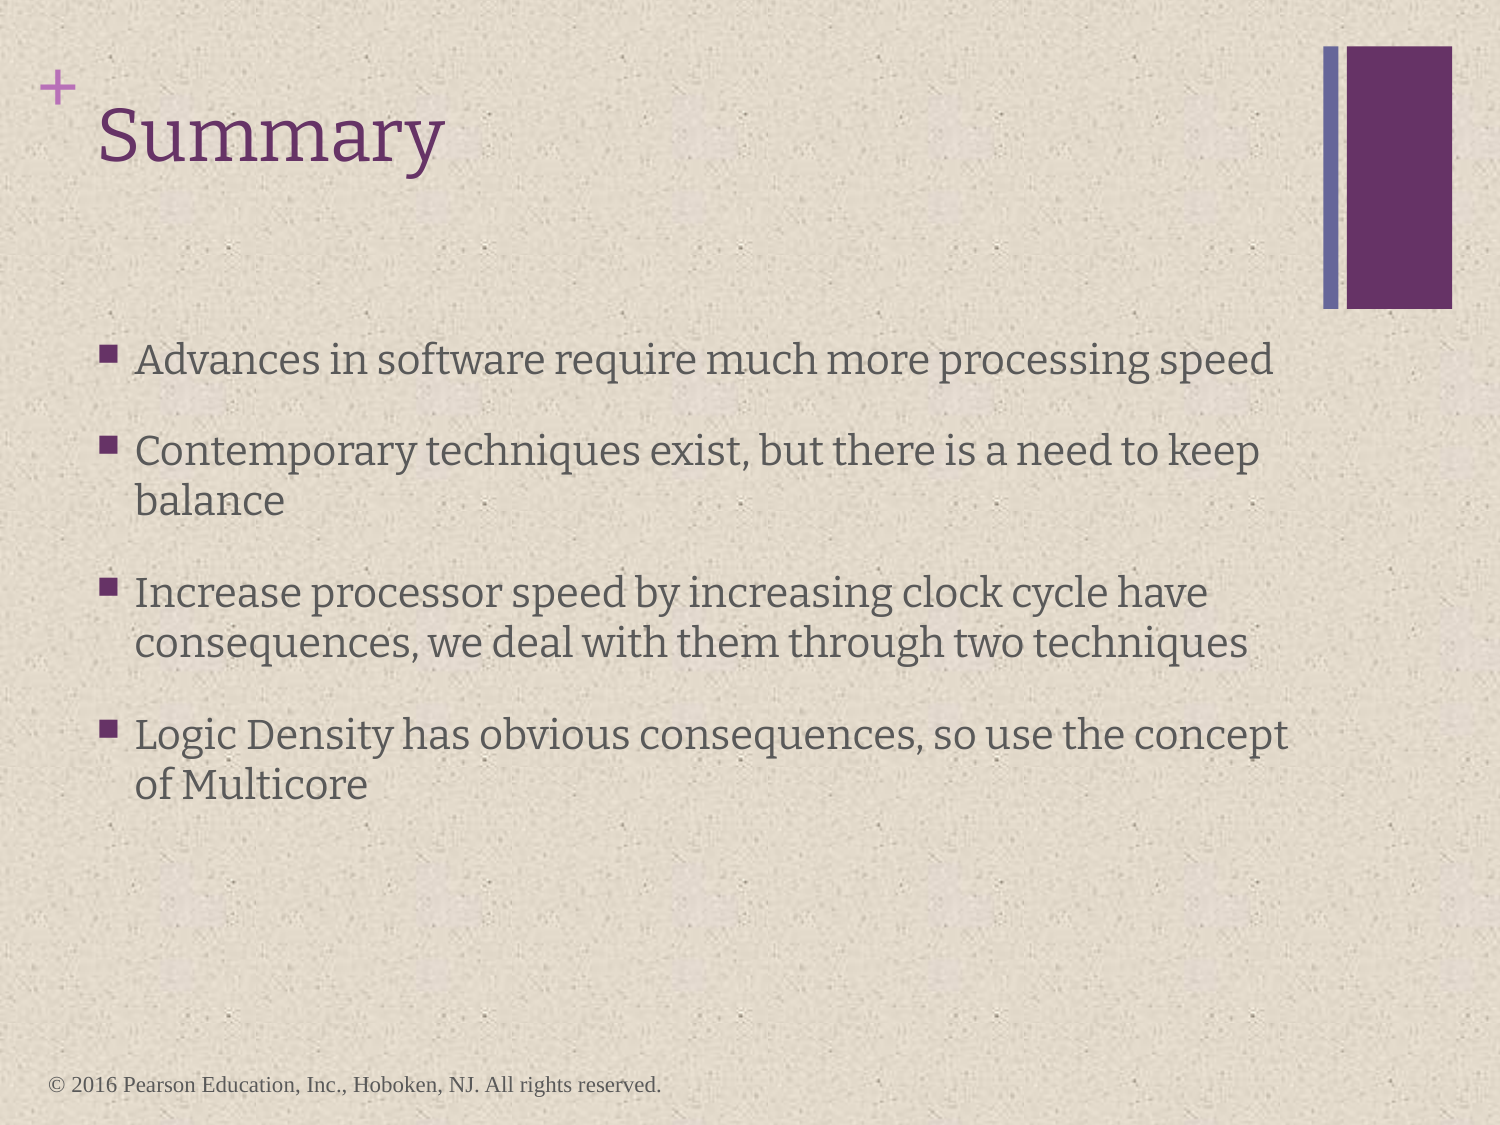

# Summary
Advances in software require much more processing speed
Contemporary techniques exist, but there is a need to keep balance
Increase processor speed by increasing clock cycle have consequences, we deal with them through two techniques
Logic Density has obvious consequences, so use the concept of Multicore
© 2016 Pearson Education, Inc., Hoboken, NJ. All rights reserved.